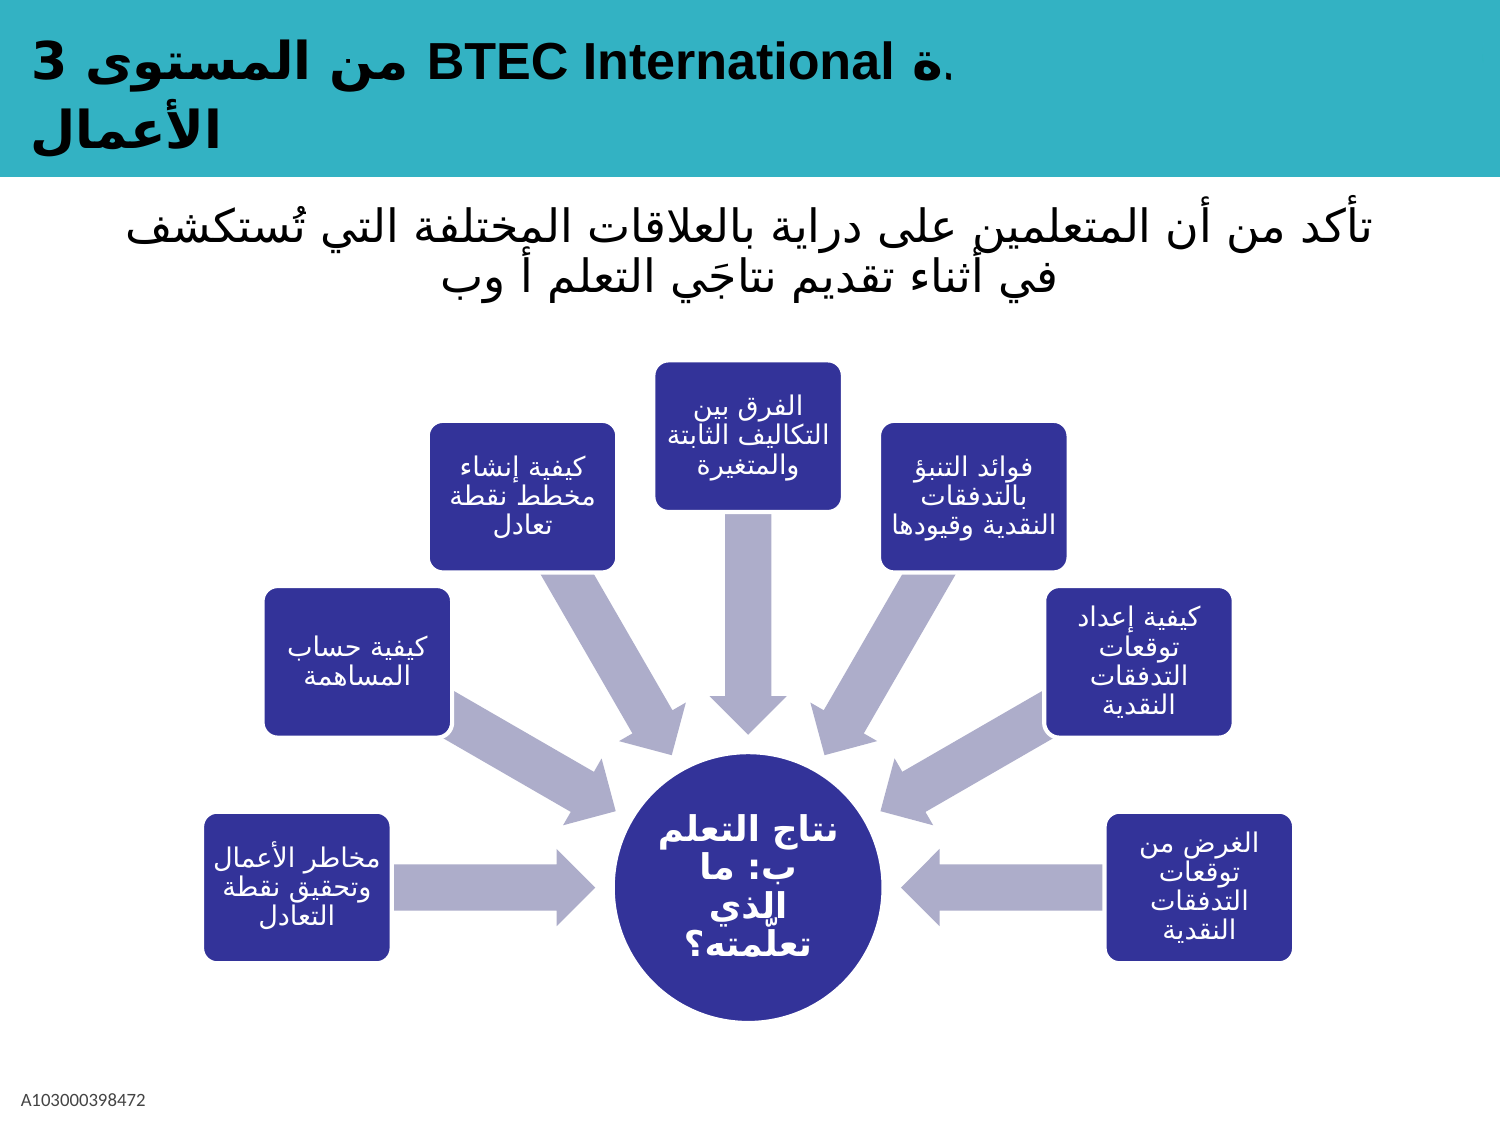

تأكد من أن المتعلمين على دراية بالعلاقات المختلفة التي تُستكشف في أثناء تقديم نتاجَي التعلم أ وب

الفرق بين التكاليف الثابتة والمتغيرة
فوائد التنبؤ بالتدفقات النقدية وقيودها
كيفية إنشاء مخطط نقطة تعادل

كيفية إعداد توقعات التدفقات النقدية
كيفية حساب المساهمة

نتاج التعلم ب: ما الذي تعلّمته؟
الغرض من توقعات التدفقات النقدية
مخاطر الأعمال وتحقيق نقطة التعادل

A103000398472